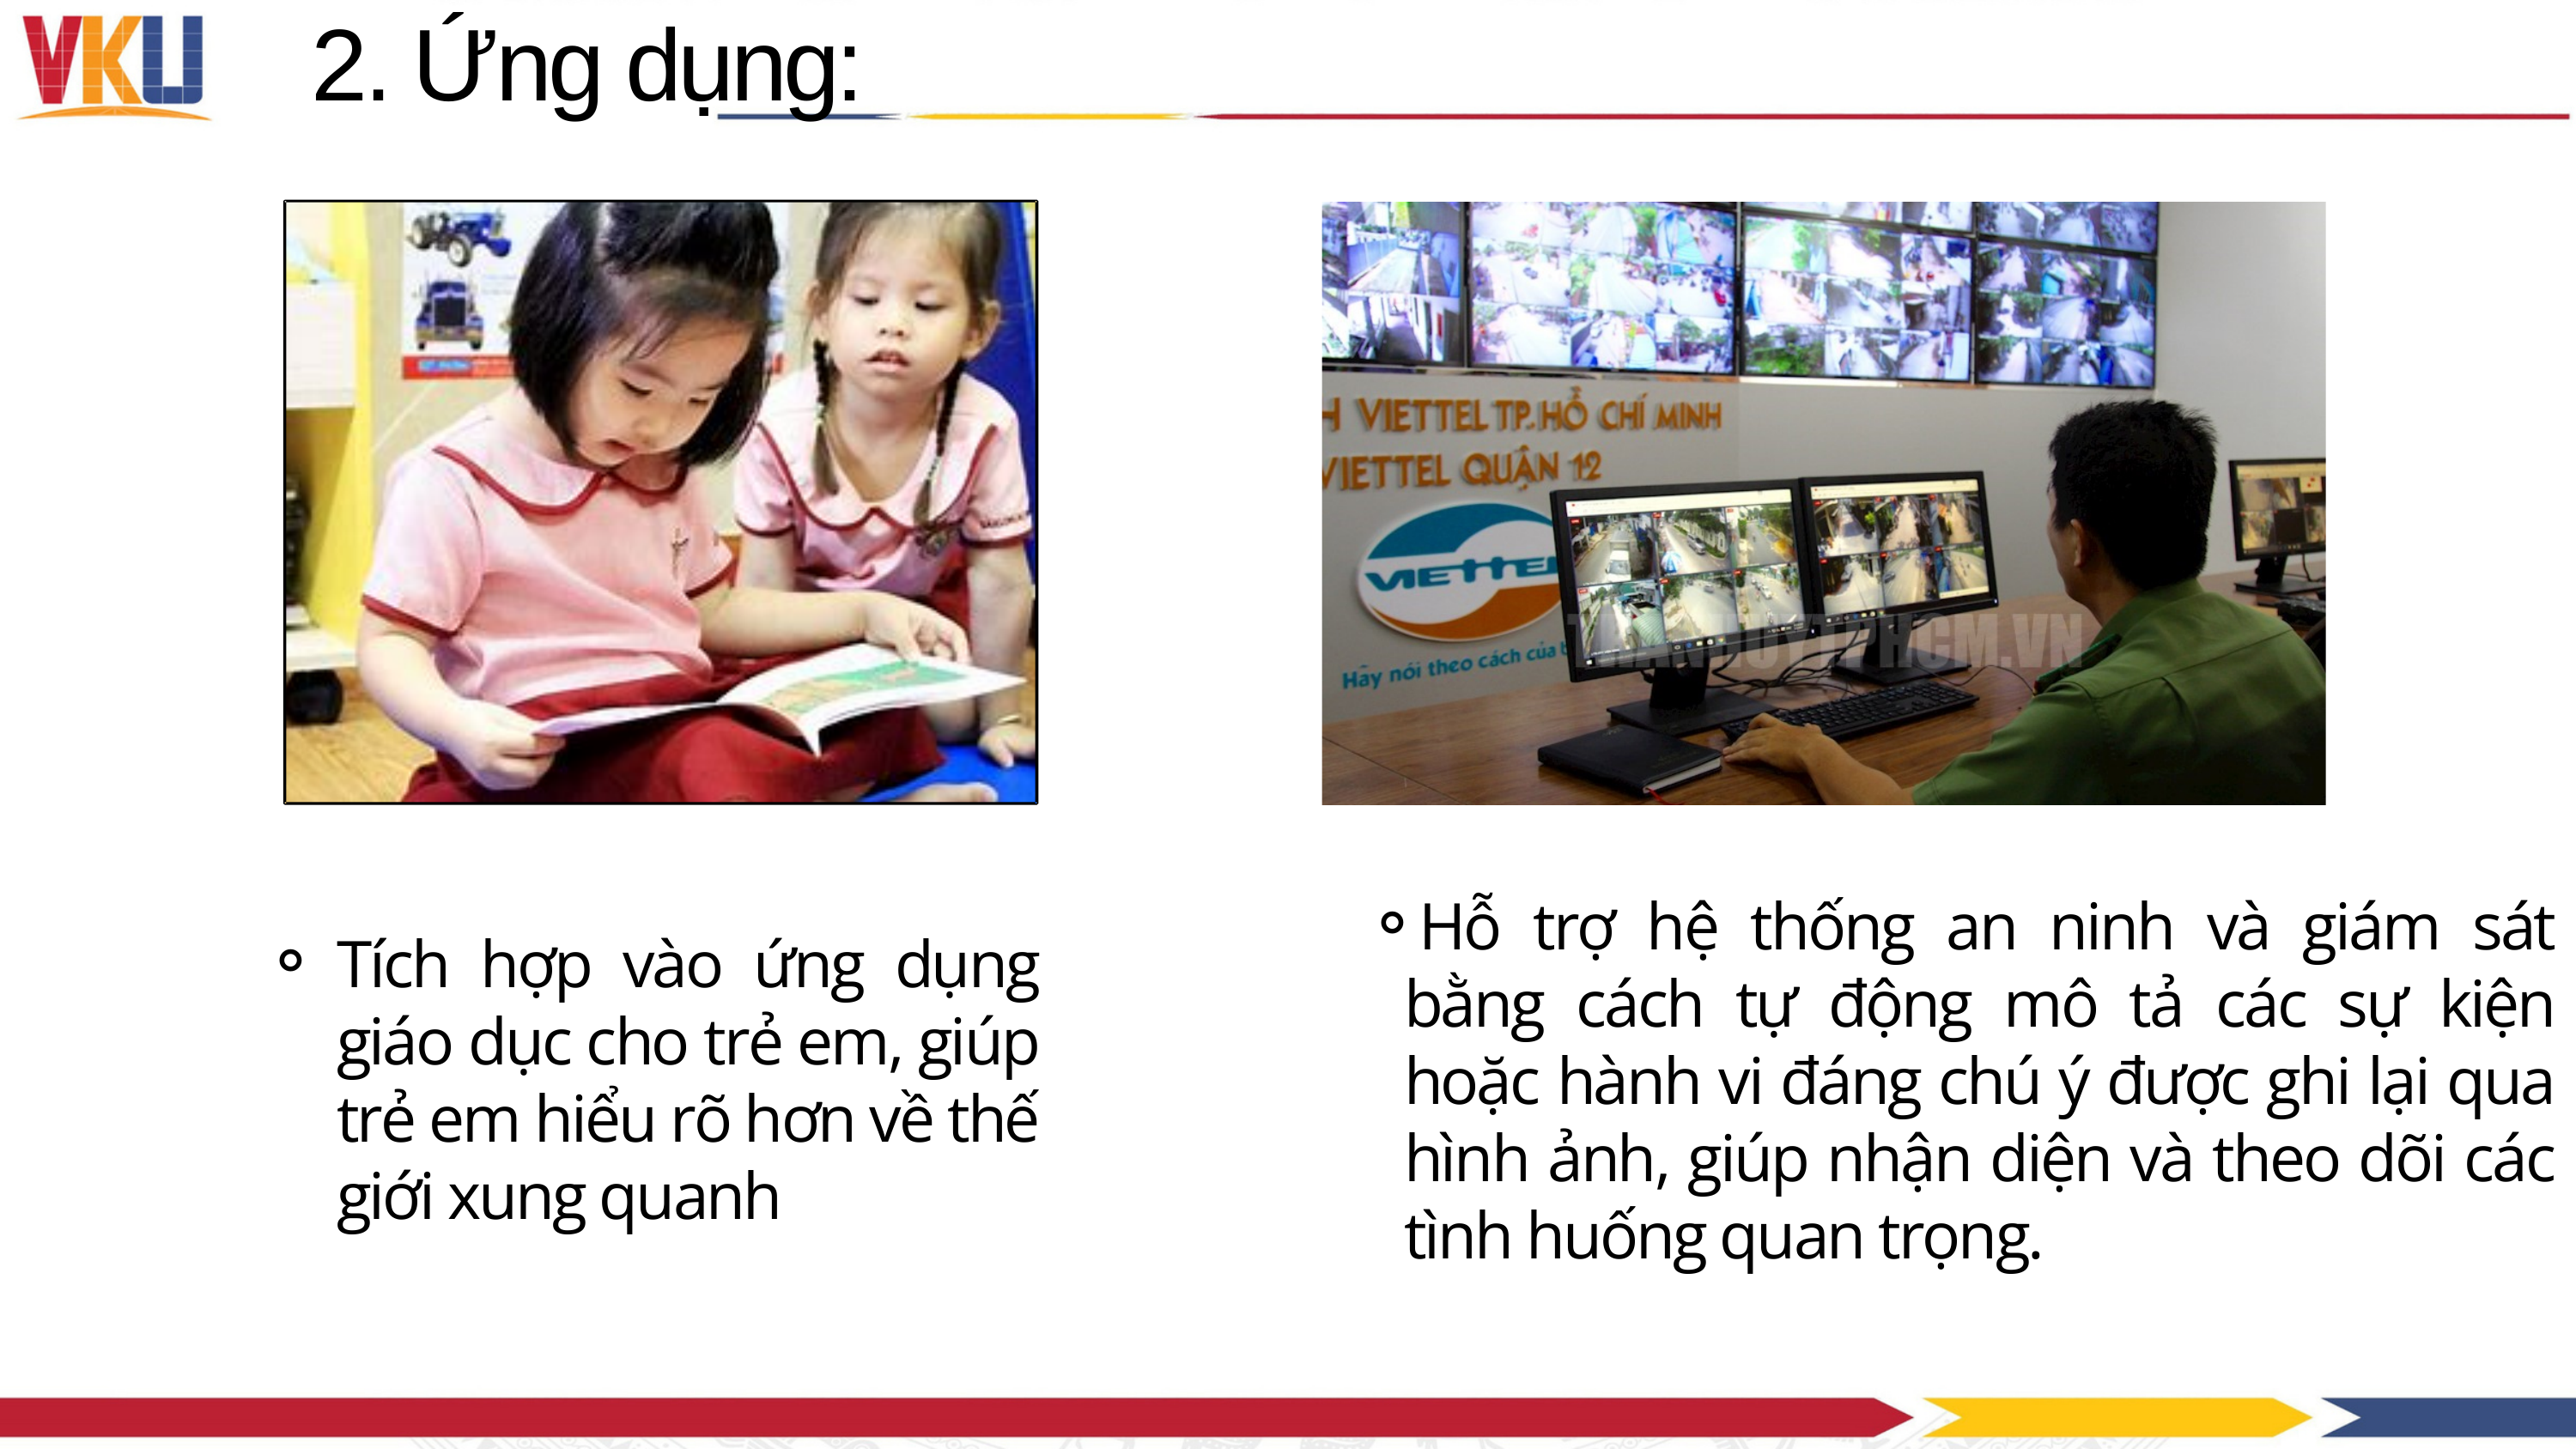

2. Ứng dụng:

Hỗ trợ hệ thống an ninh và giám sát bằng cách tự động mô tả các sự kiện hoặc hành vi đáng chú ý được ghi lại qua hình ảnh, giúp nhận diện và theo dõi các tình huống quan trọng.
Tích hợp vào ứng dụng giáo dục cho trẻ em, giúp trẻ em hiểu rõ hơn về thế giới xung quanh